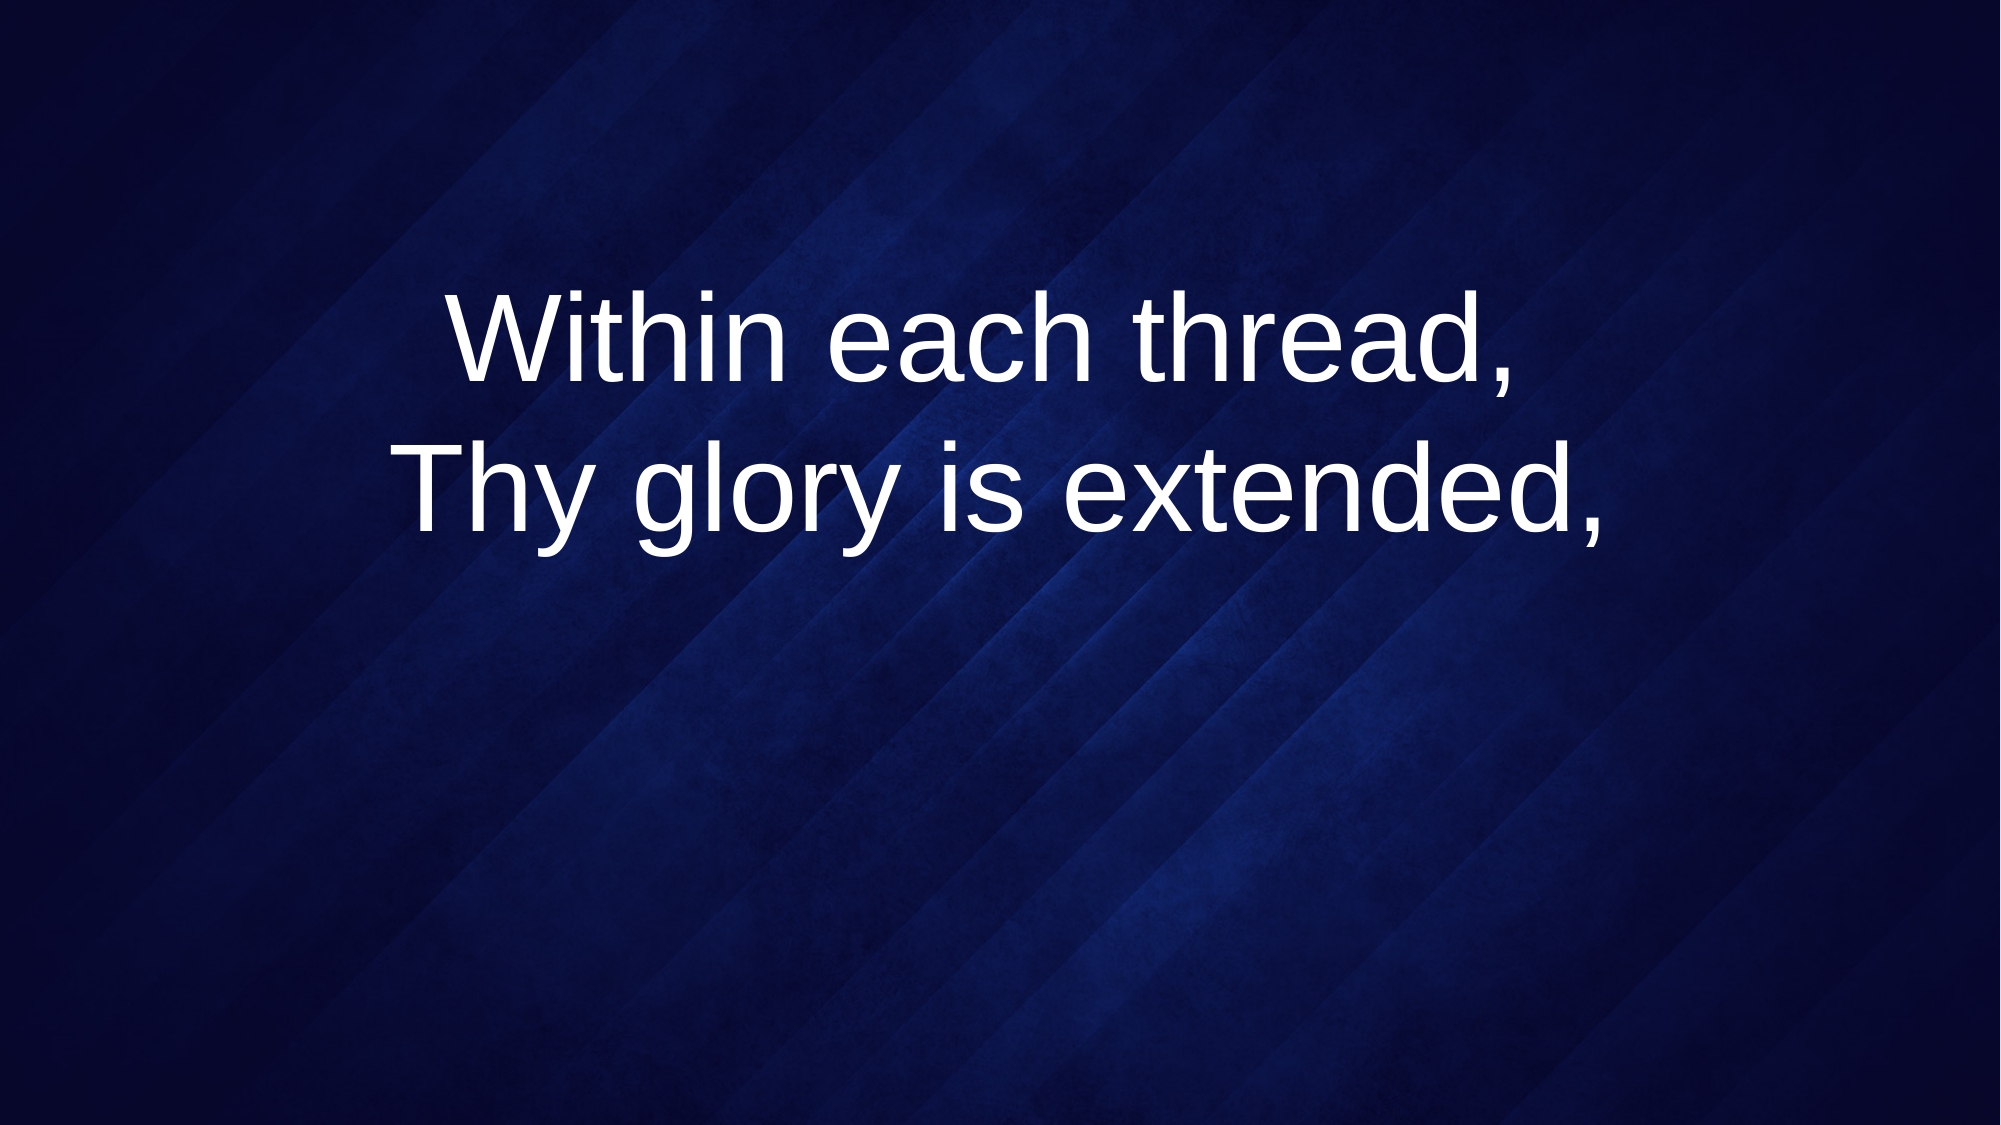

# Within each thread, Thy glory is extended,